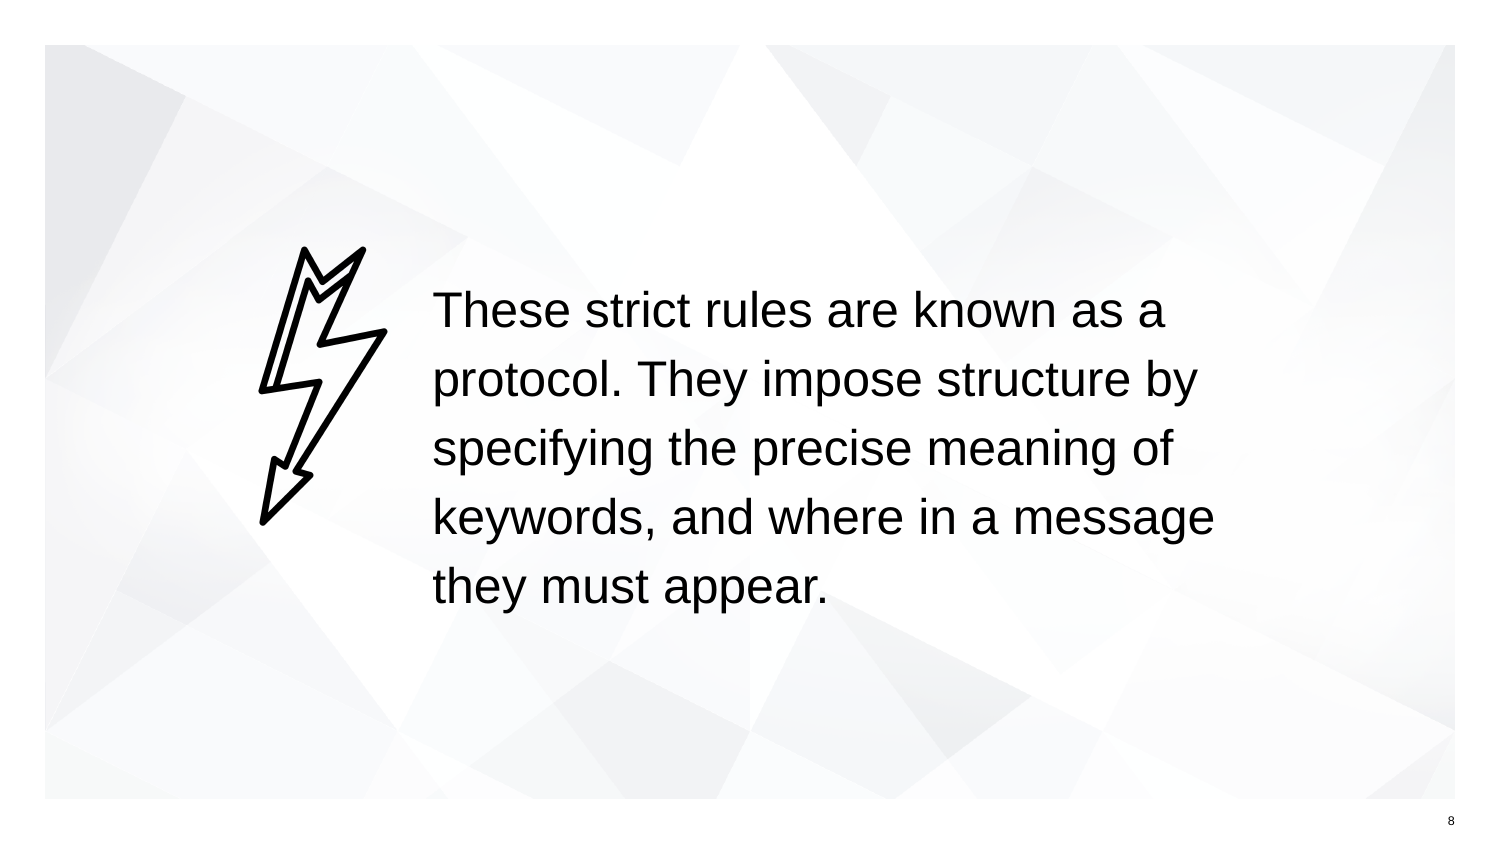

# These strict rules are known as a protocol. They impose structure by specifying the precise meaning of keywords, and where in a message they must appear.
8